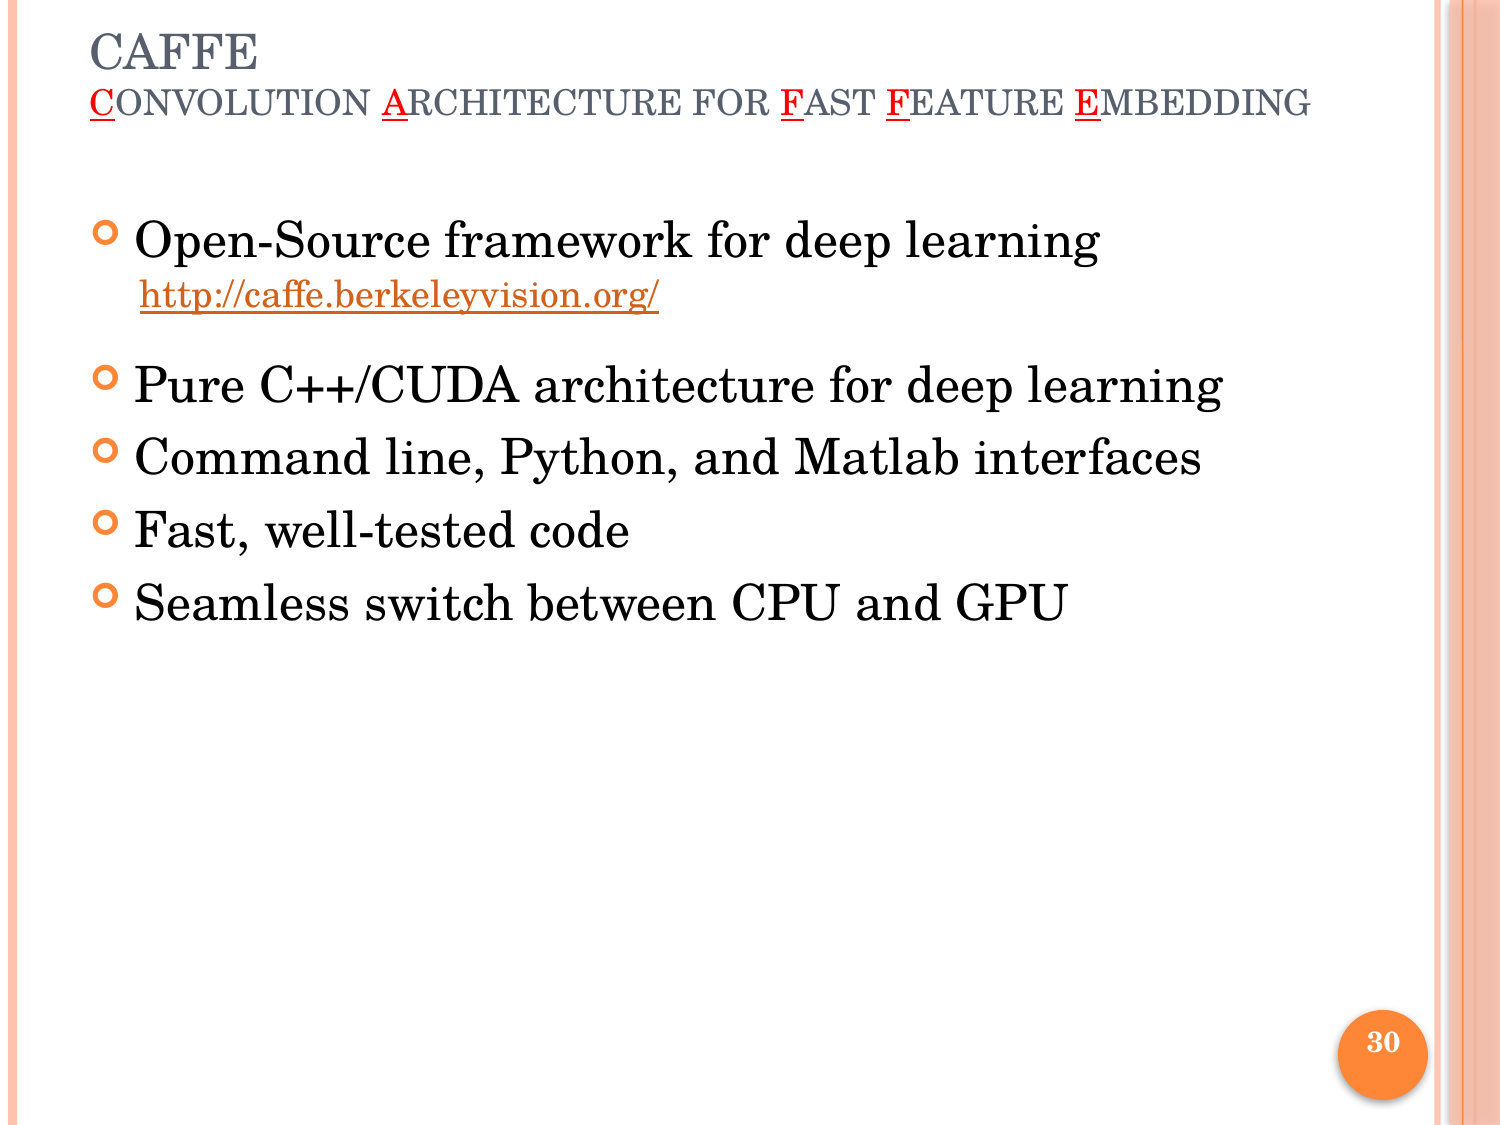

# Caffe Convolution Architecture for Fast Feature Embedding
Open-Source framework for deep learning

Pure C++/CUDA architecture for deep learning
Command line, Python, and Matlab interfaces
Fast, well-tested code
Seamless switch between CPU and GPU

http://caffe.berkeleyvision.org/
30